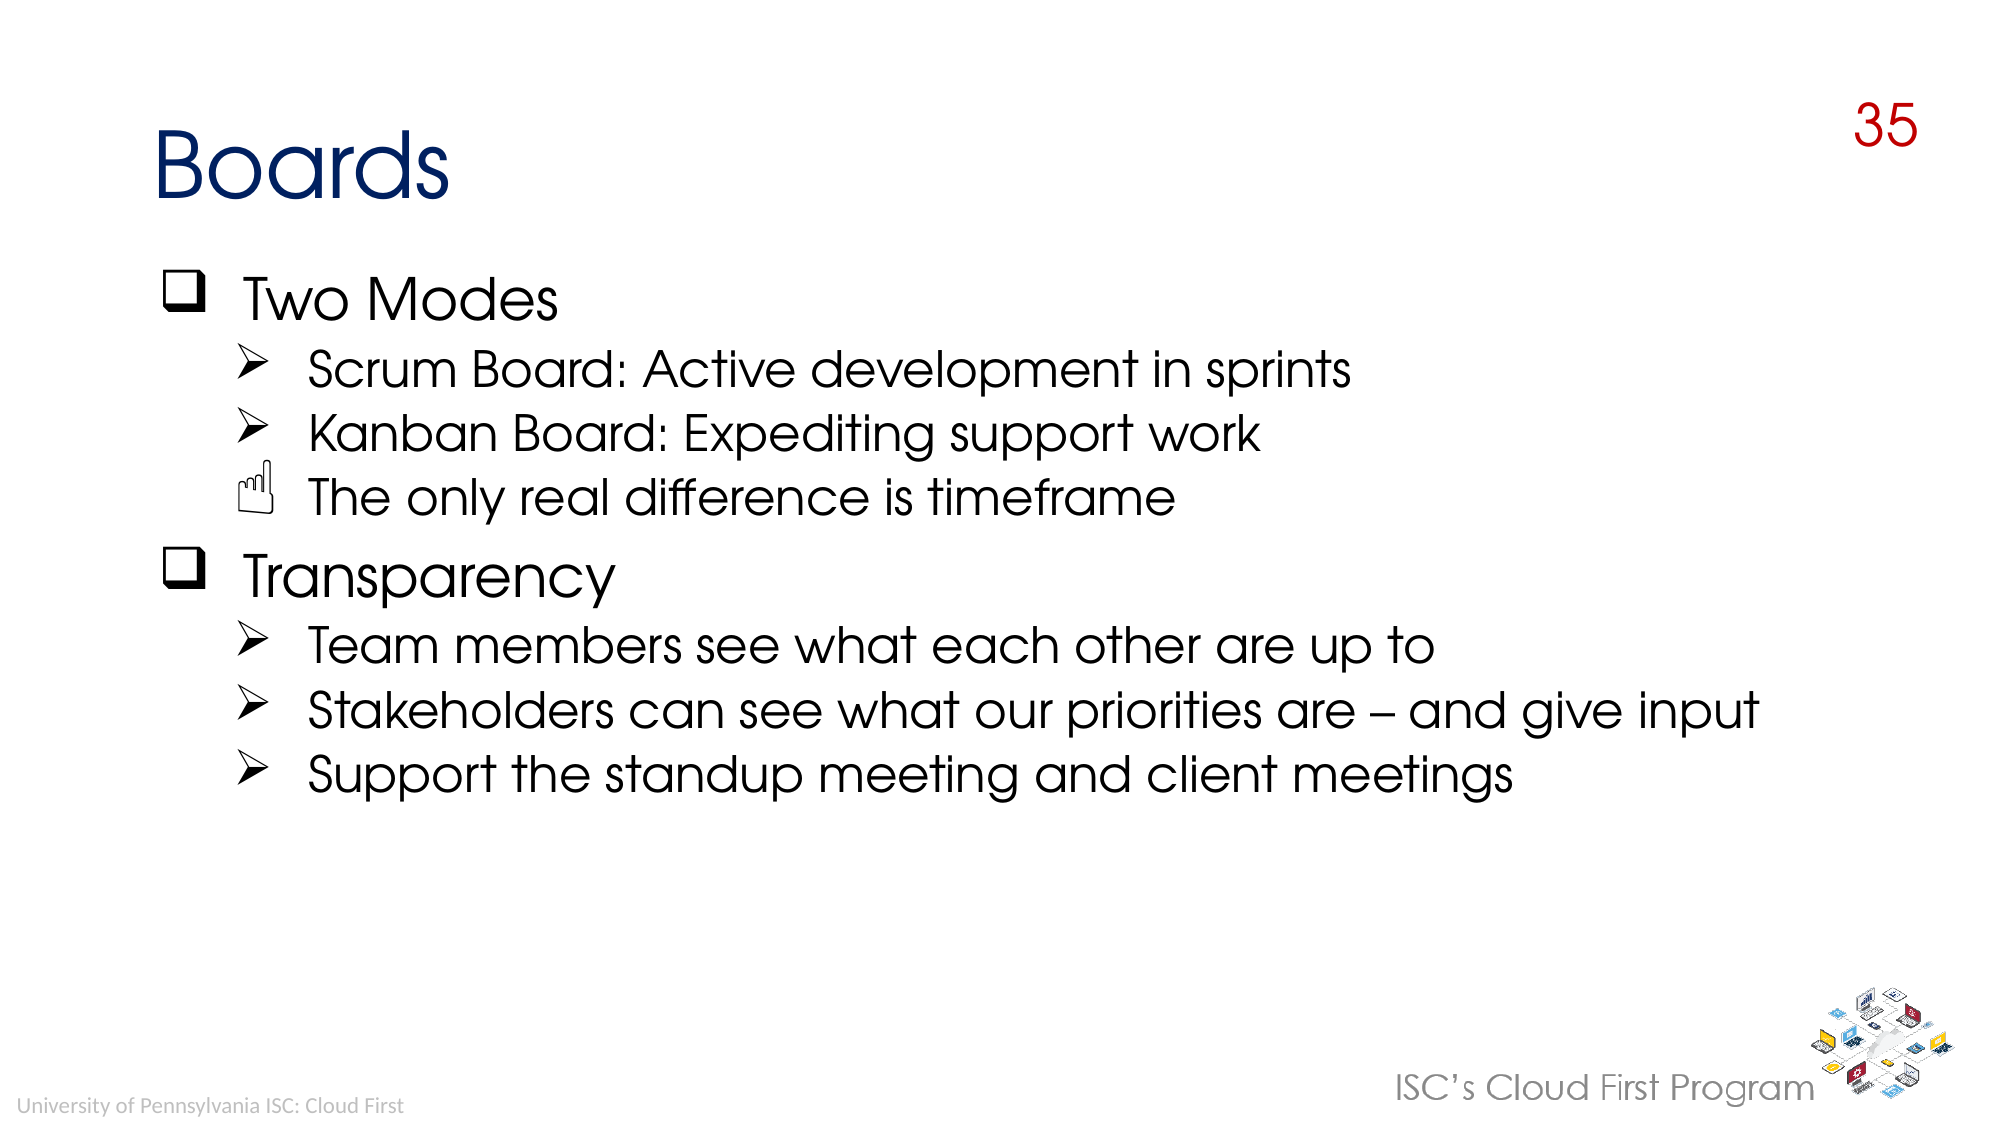

# Boards
Two Modes
Scrum Board: Active development in sprints
Kanban Board: Expediting support work
The only real difference is timeframe
Transparency
Team members see what each other are up to
Stakeholders can see what our priorities are – and give input
Support the standup meeting and client meetings